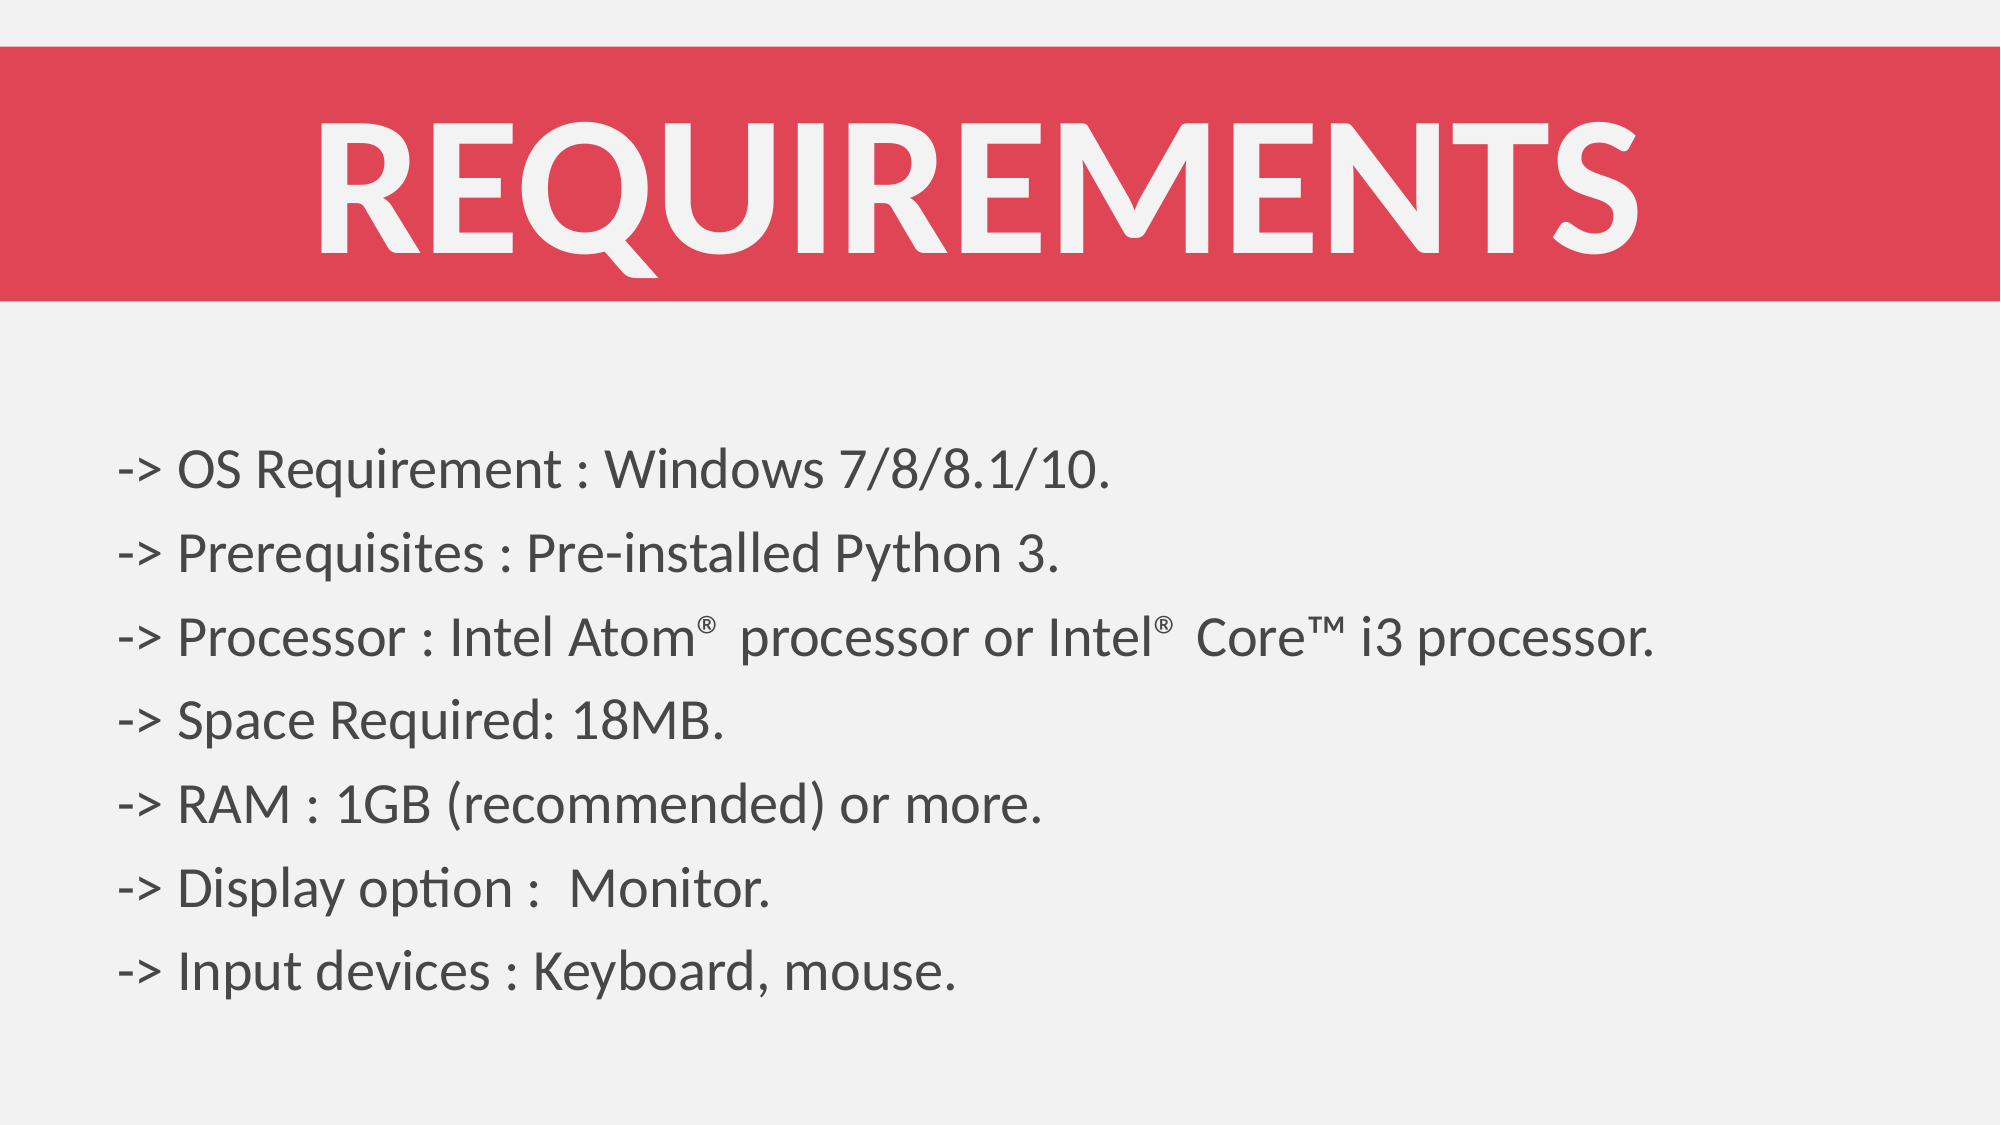

REQUIREMENTS
# REQUIREMENTS

-> OS Requirement : Windows 7/8/8.1/10.
-> Prerequisites : Pre-installed Python 3.
-> Processor : Intel Atom® processor or Intel® Core™ i3 processor.
-> Space Required: 18MB.
-> RAM : 1GB (recommended) or more.
-> Display option :  Monitor.
-> Input devices : Keyboard, mouse.